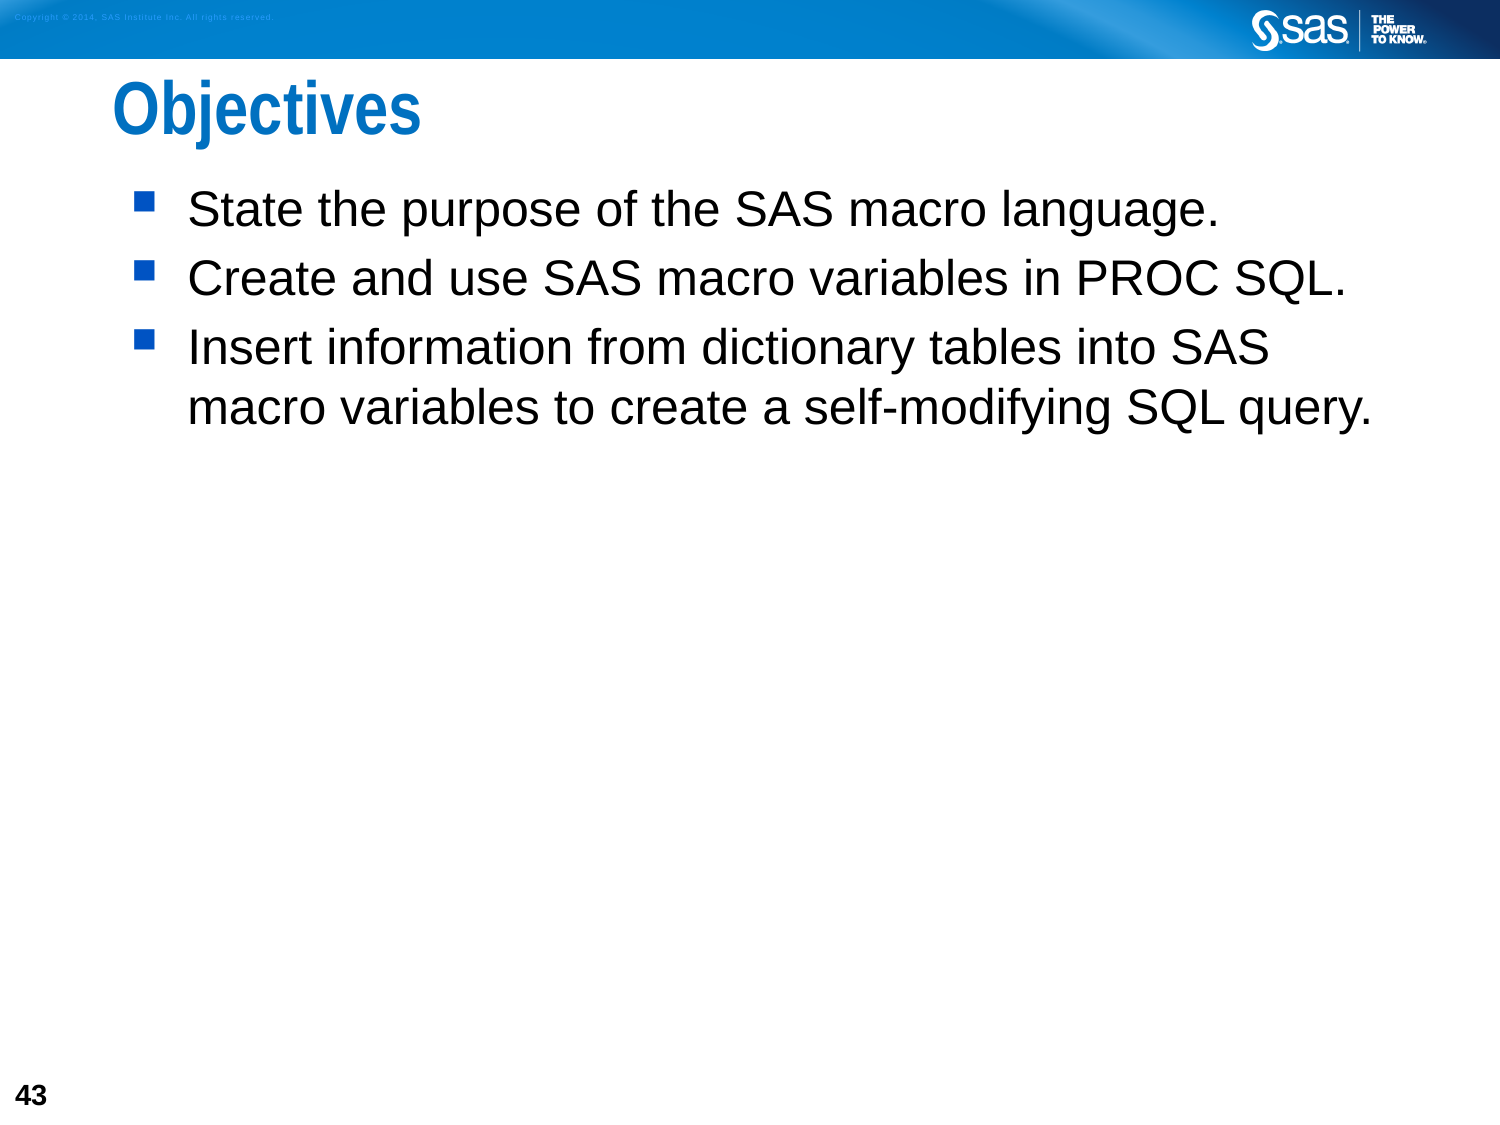

# Objectives
State the purpose of the SAS macro language.
Create and use SAS macro variables in PROC SQL.
Insert information from dictionary tables into SAS macro variables to create a self-modifying SQL query.